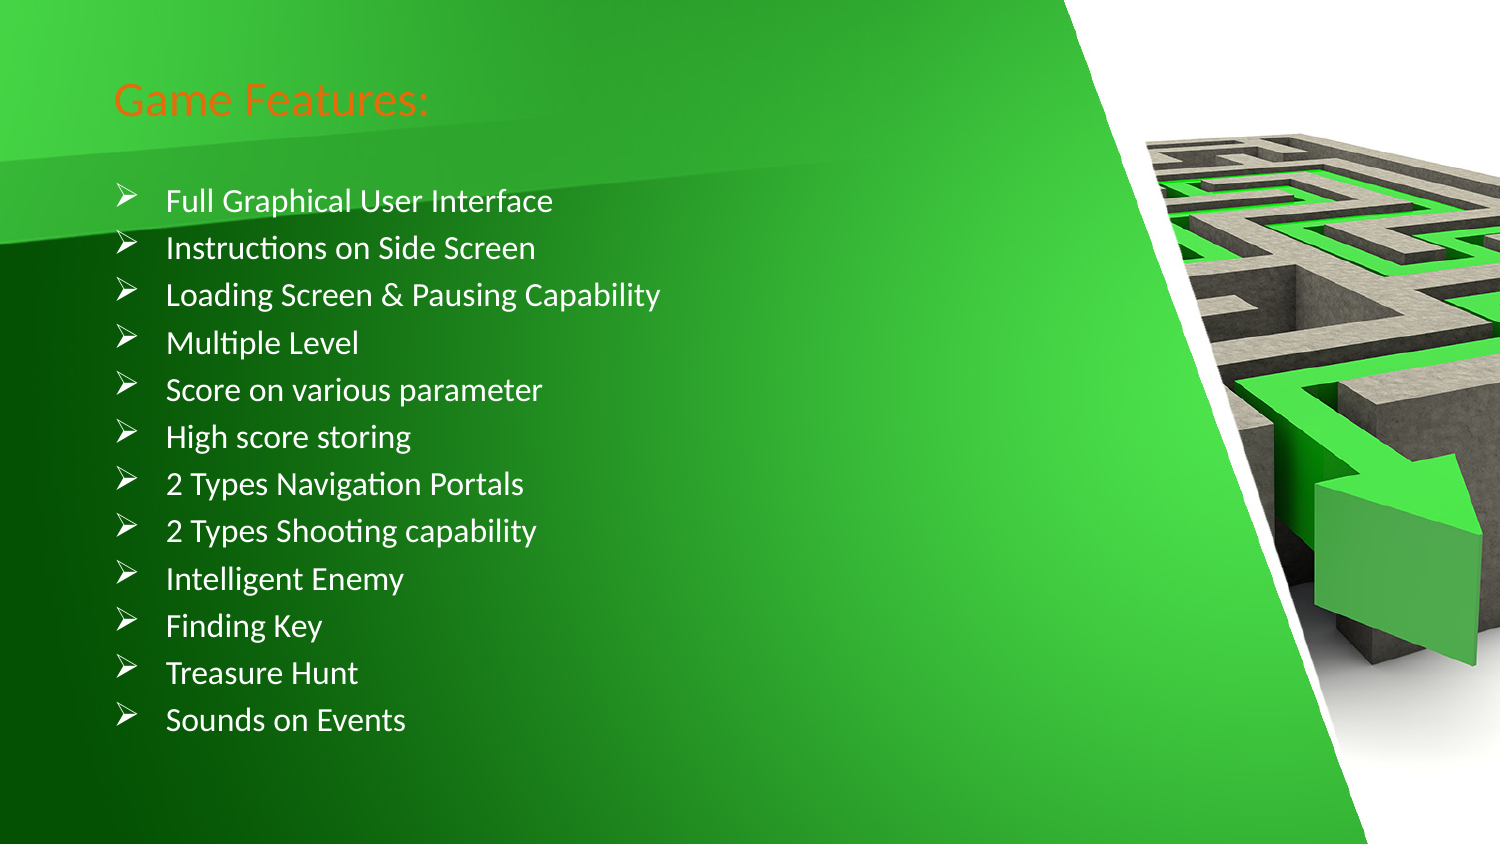

# Game Features:
Full Graphical User Interface
Instructions on Side Screen
Loading Screen & Pausing Capability
Multiple Level
Score on various parameter
High score storing
2 Types Navigation Portals
2 Types Shooting capability
Intelligent Enemy
Finding Key
Treasure Hunt
Sounds on Events